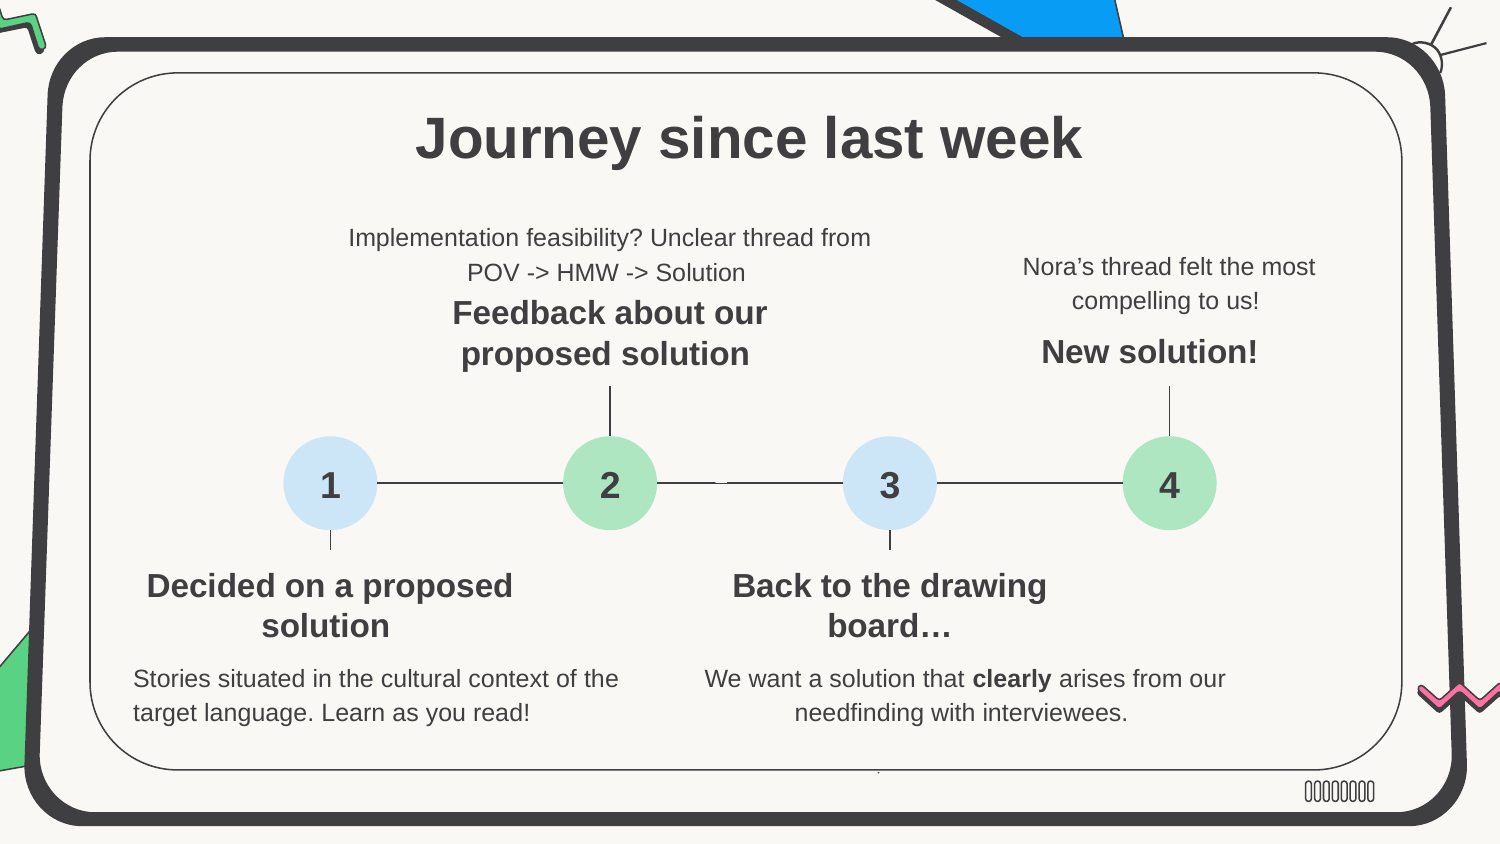

# Journey since last week
Implementation feasibility? Unclear thread from POV -> HMW -> Solution
Nora’s thread felt the most compelling to us!
Feedback about our proposed solution

New solution!
1
2
3
4
Decided on a proposed solution
Back to the drawing board…
Stories situated in the cultural context of the target language. Learn as you read!
We want a solution that clearly arises from our needfinding with interviewees.